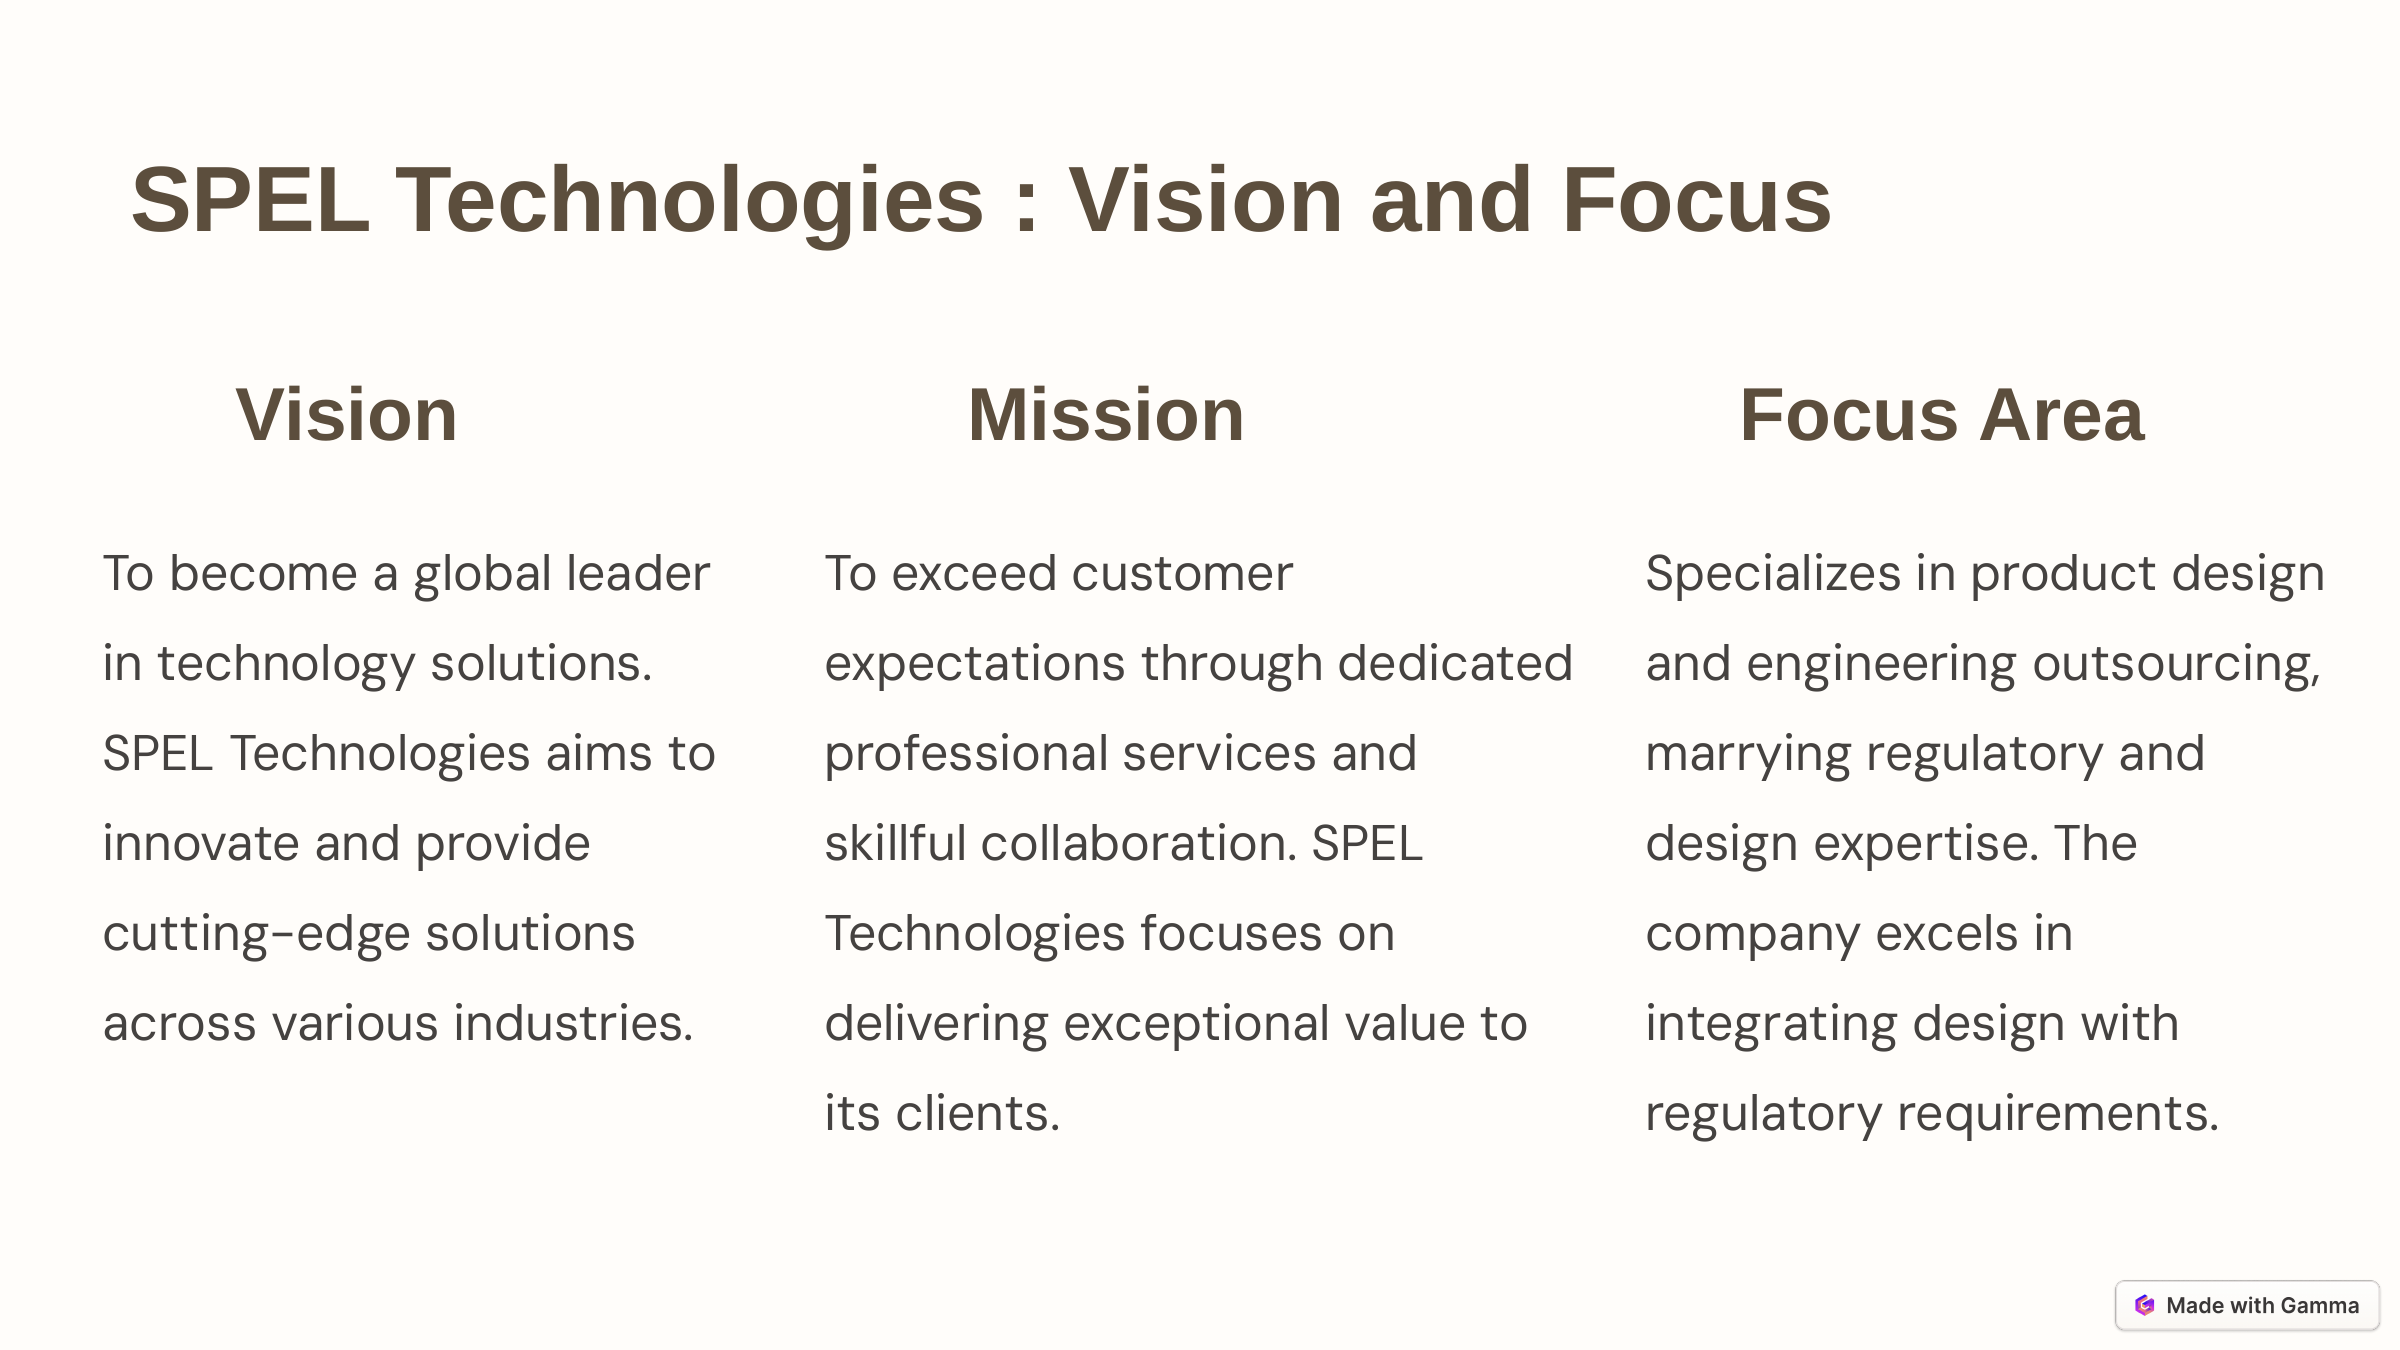

SPEL Technologies : Vision and Focus
Vision
Focus Area
Mission
To become a global leader in technology solutions. SPEL Technologies aims to innovate and provide cutting-edge solutions across various industries.
To exceed customer expectations through dedicated professional services and skillful collaboration. SPEL Technologies focuses on delivering exceptional value to its clients.
Specializes in product design and engineering outsourcing, marrying regulatory and design expertise. The company excels in integrating design with regulatory requirements.